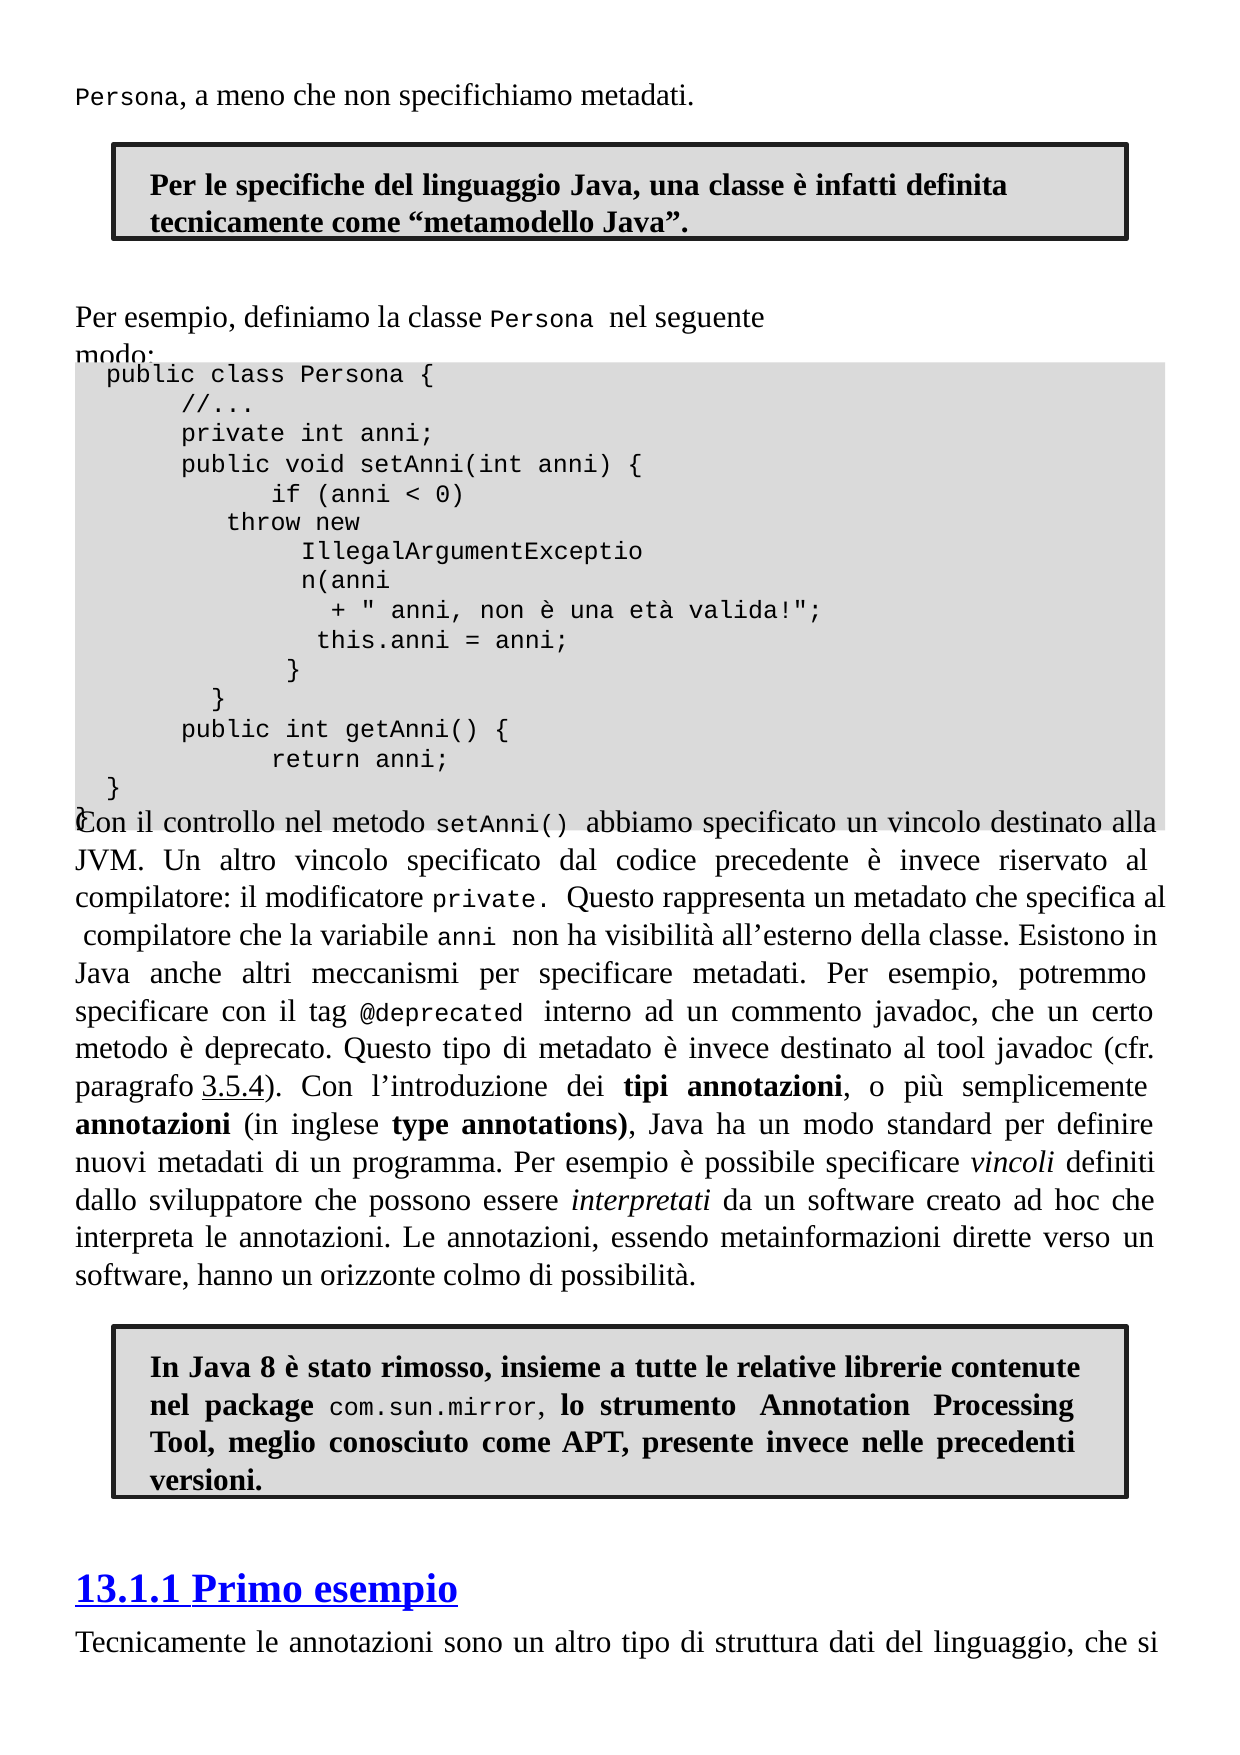

Persona, a meno che non specifichiamo metadati.
Per le specifiche del linguaggio Java, una classe è infatti definita  tecnicamente come “metamodello Java”.
Per esempio, definiamo la classe Persona nel seguente modo:
public class Persona {
//...
private int anni;
public void setAnni(int anni) {  if (anni < 0)
throw new IllegalArgumentException(anni
+ " anni, non è una età valida!";  this.anni = anni;
}
}
public int getAnni() {  return anni;
}
}
Con il controllo nel metodo setAnni() abbiamo specificato un vincolo destinato alla  JVM. Un altro vincolo specificato dal codice precedente è invece riservato al  compilatore: il modificatore private. Questo rappresenta un metadato che specifica al  compilatore che la variabile anni non ha visibilità all’esterno della classe. Esistono in  Java anche altri meccanismi per specificare metadati. Per esempio, potremmo  specificare con il tag @deprecated interno ad un commento javadoc, che un certo  metodo è deprecato. Questo tipo di metadato è invece destinato al tool javadoc (cfr.  paragrafo 3.5.4). Con l’introduzione dei tipi annotazioni, o più semplicemente  annotazioni (in inglese type annotations), Java ha un modo standard per definire  nuovi metadati di un programma. Per esempio è possibile specificare vincoli definiti  dallo sviluppatore che possono essere interpretati da un software creato ad hoc che  interpreta le annotazioni. Le annotazioni, essendo metainformazioni dirette verso un  software, hanno un orizzonte colmo di possibilità.
In Java 8 è stato rimosso, insieme a tutte le relative librerie contenute  nel package com.sun.mirror, lo strumento Annotation Processing  Tool, meglio conosciuto come APT, presente invece nelle precedenti  versioni.
13.1.1 Primo esempio
Tecnicamente le annotazioni sono un altro tipo di struttura dati del linguaggio, che si